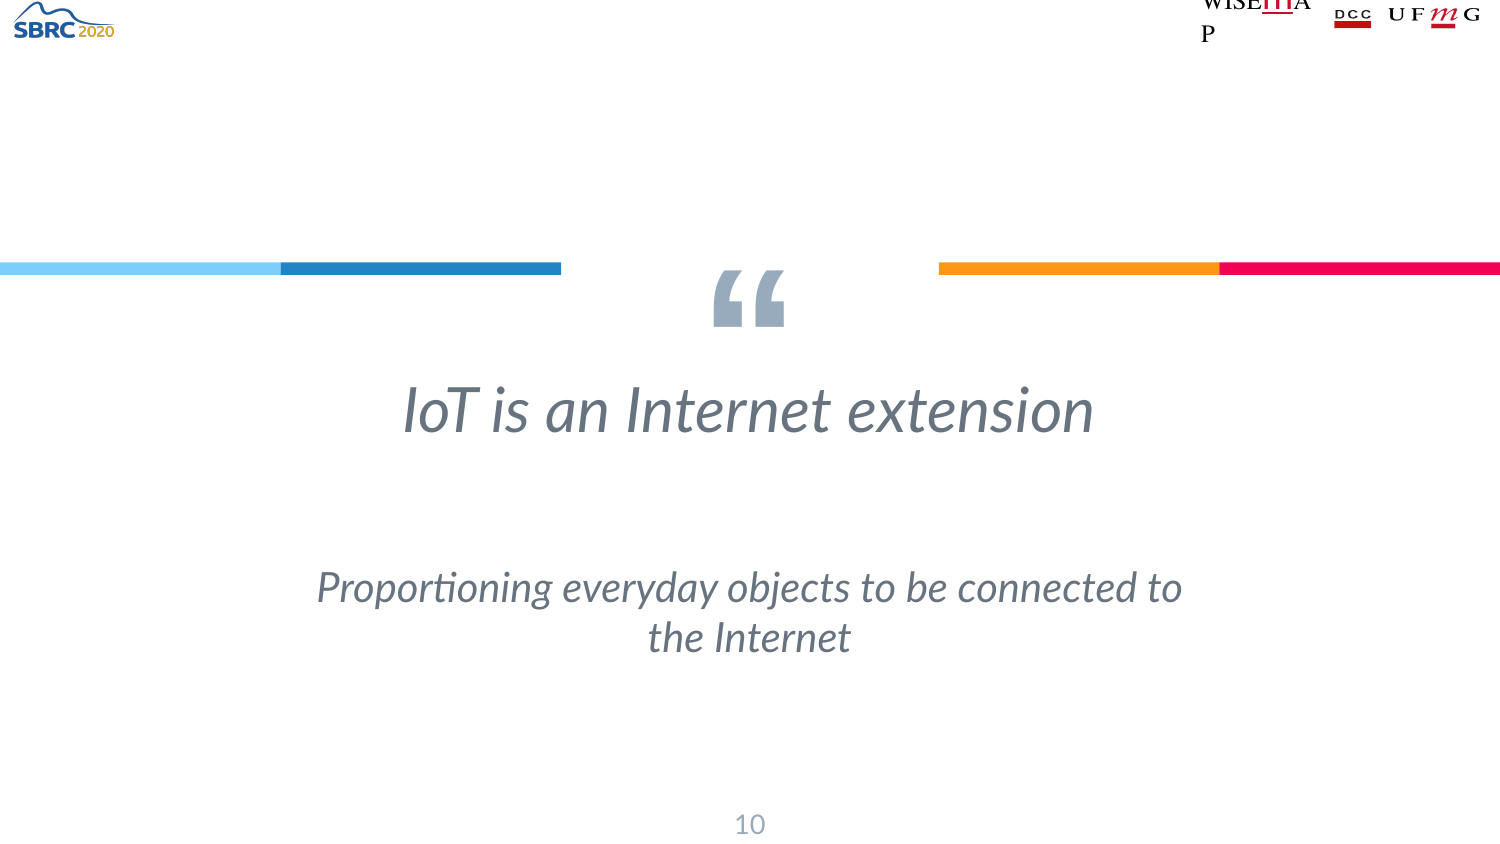

IoT is an Internet extension

Proportioning everyday objects to be connected to the Internet
10